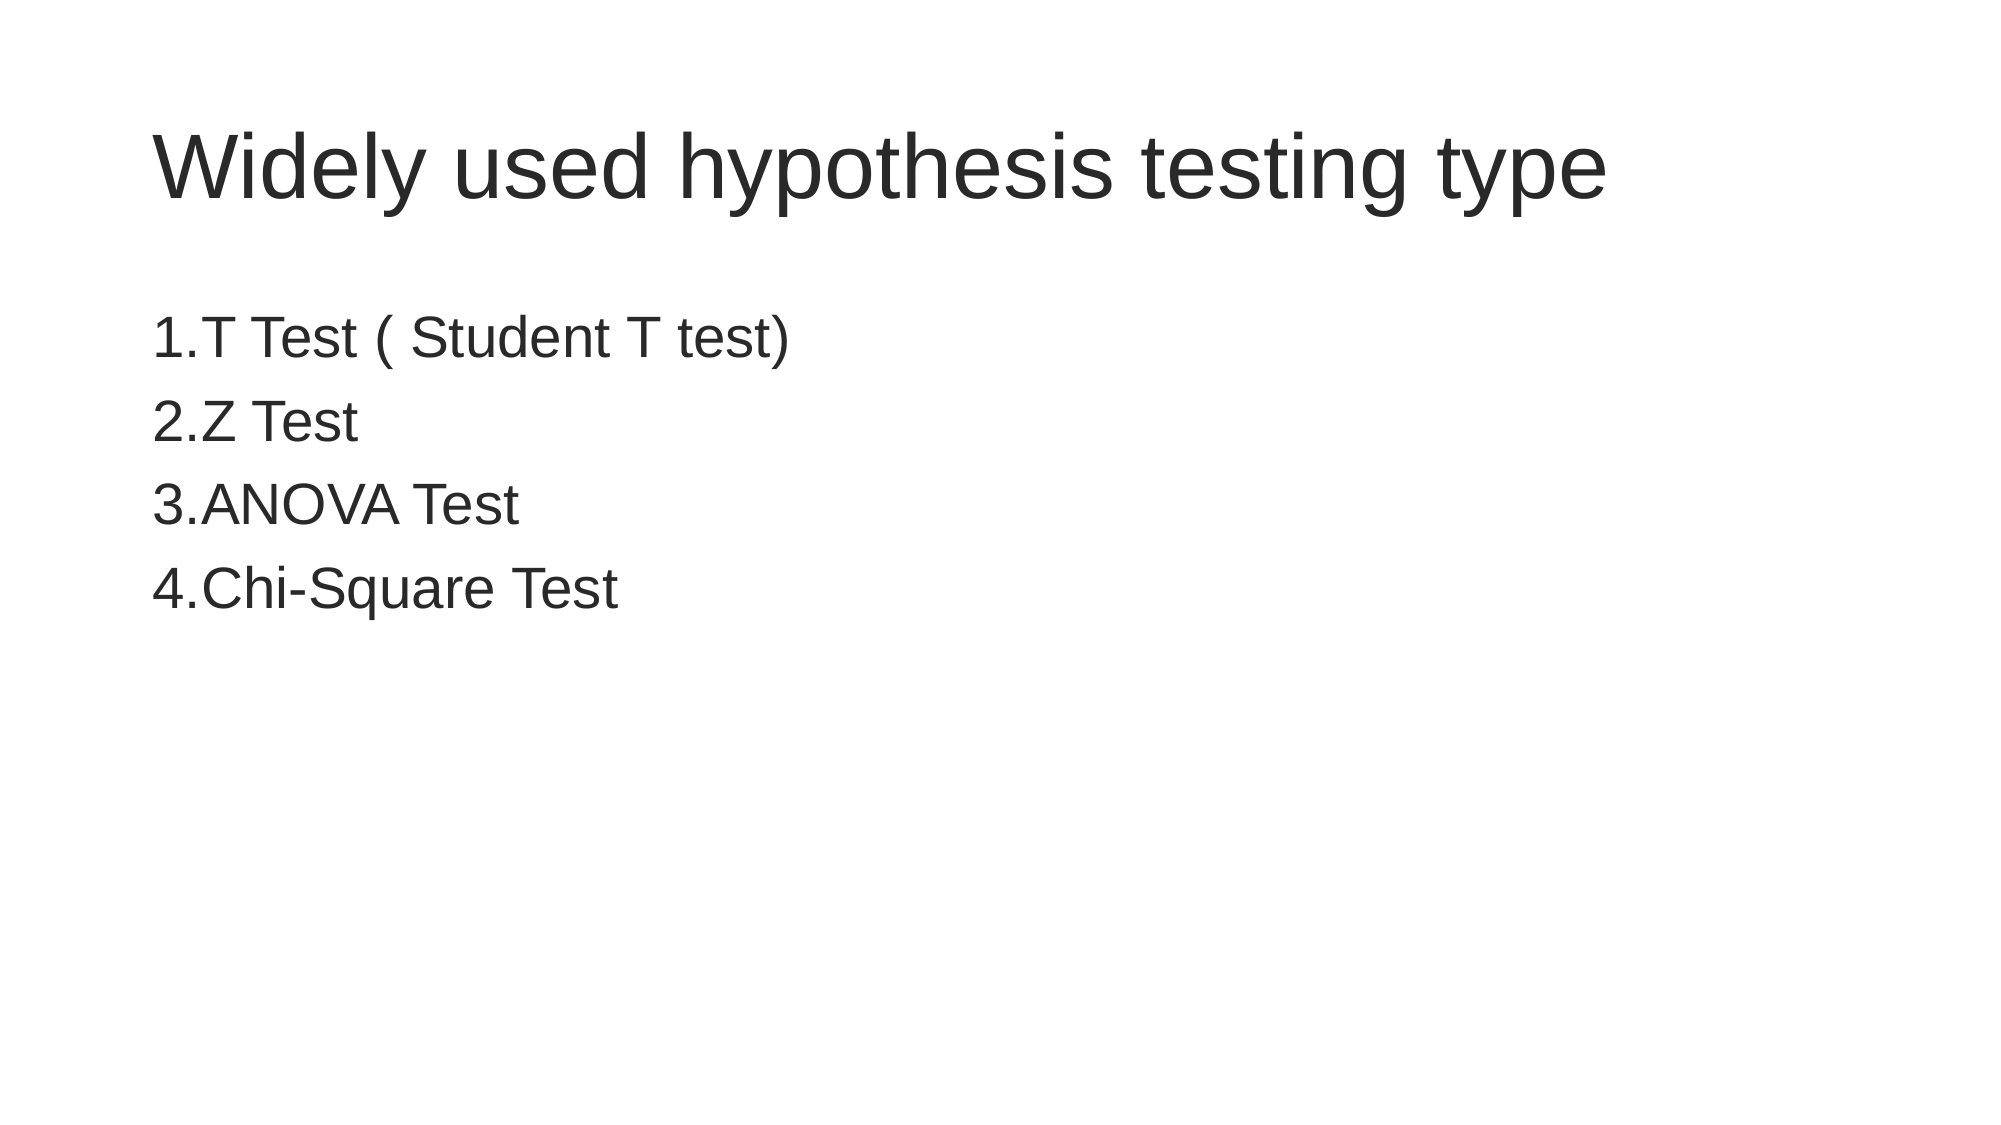

# Widely used hypothesis testing type
T Test ( Student T test)
Z Test
ANOVA Test
Chi-Square Test